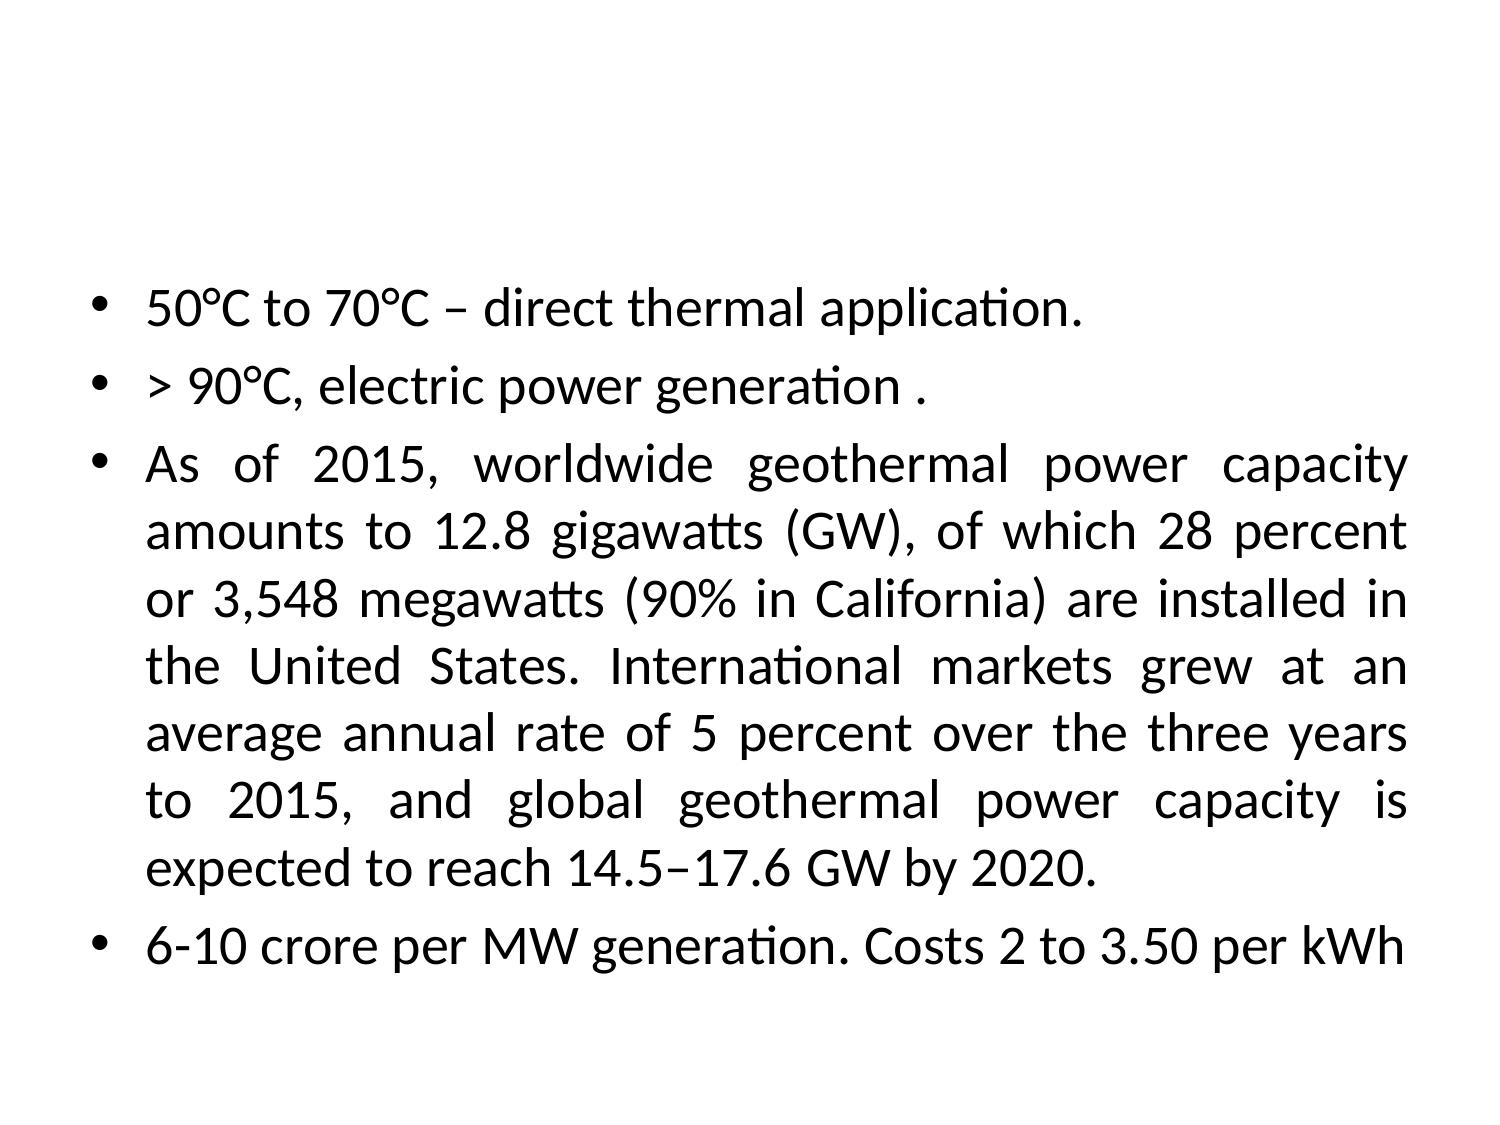

#
50°C to 70°C – direct thermal application.
> 90°C, electric power generation .
As of 2015, worldwide geothermal power capacity amounts to 12.8 gigawatts (GW), of which 28 percent or 3,548 megawatts (90% in California) are installed in the United States. International markets grew at an average annual rate of 5 percent over the three years to 2015, and global geothermal power capacity is expected to reach 14.5–17.6 GW by 2020.
6-10 crore per MW generation. Costs 2 to 3.50 per kWh